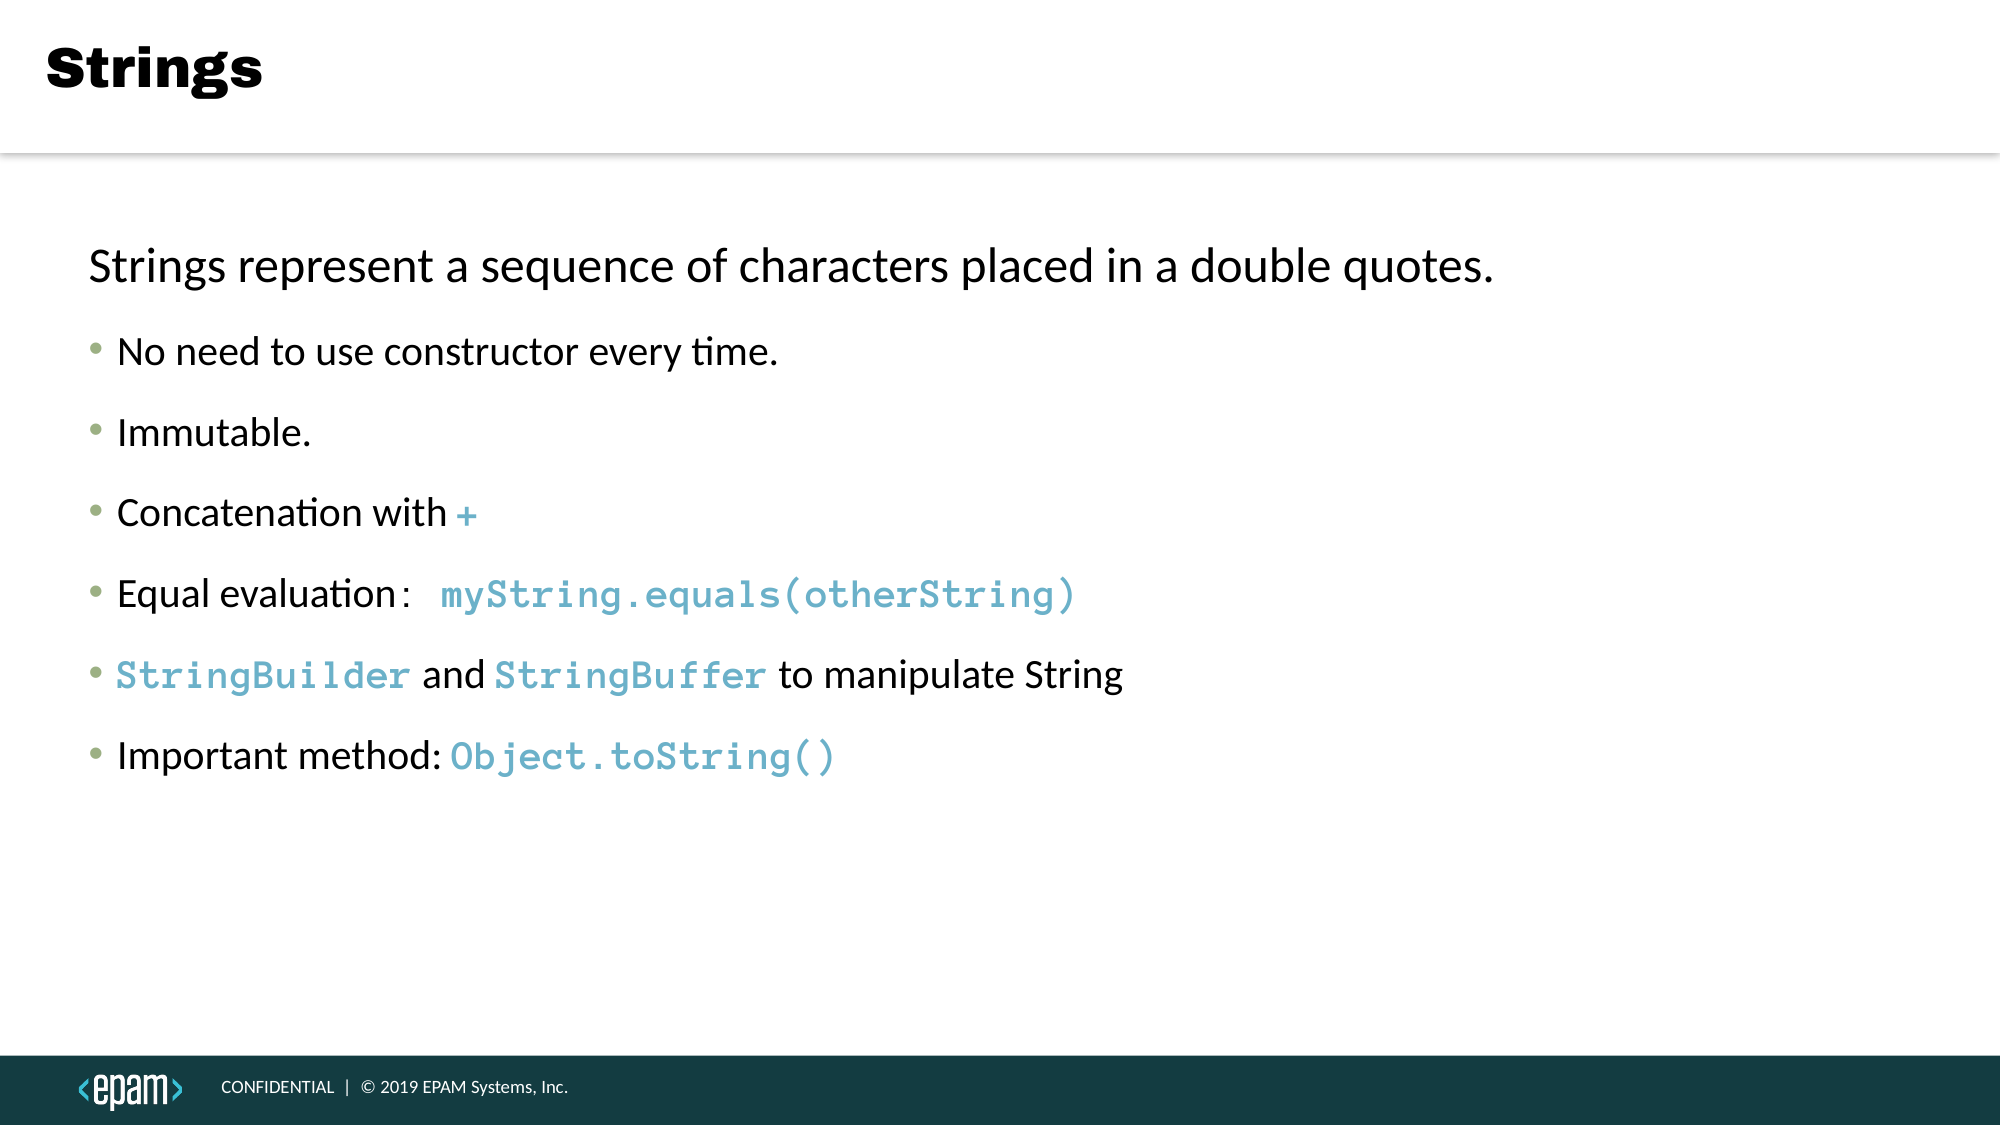

Strings
Strings represent a sequence of characters placed in a double quotes.
No need to use constructor every time.
Immutable.
Concatenation with +
Equal evaluation: myString.equals(otherString)
StringBuilder and StringBuffer to manipulate String
Important method: Object.toString()